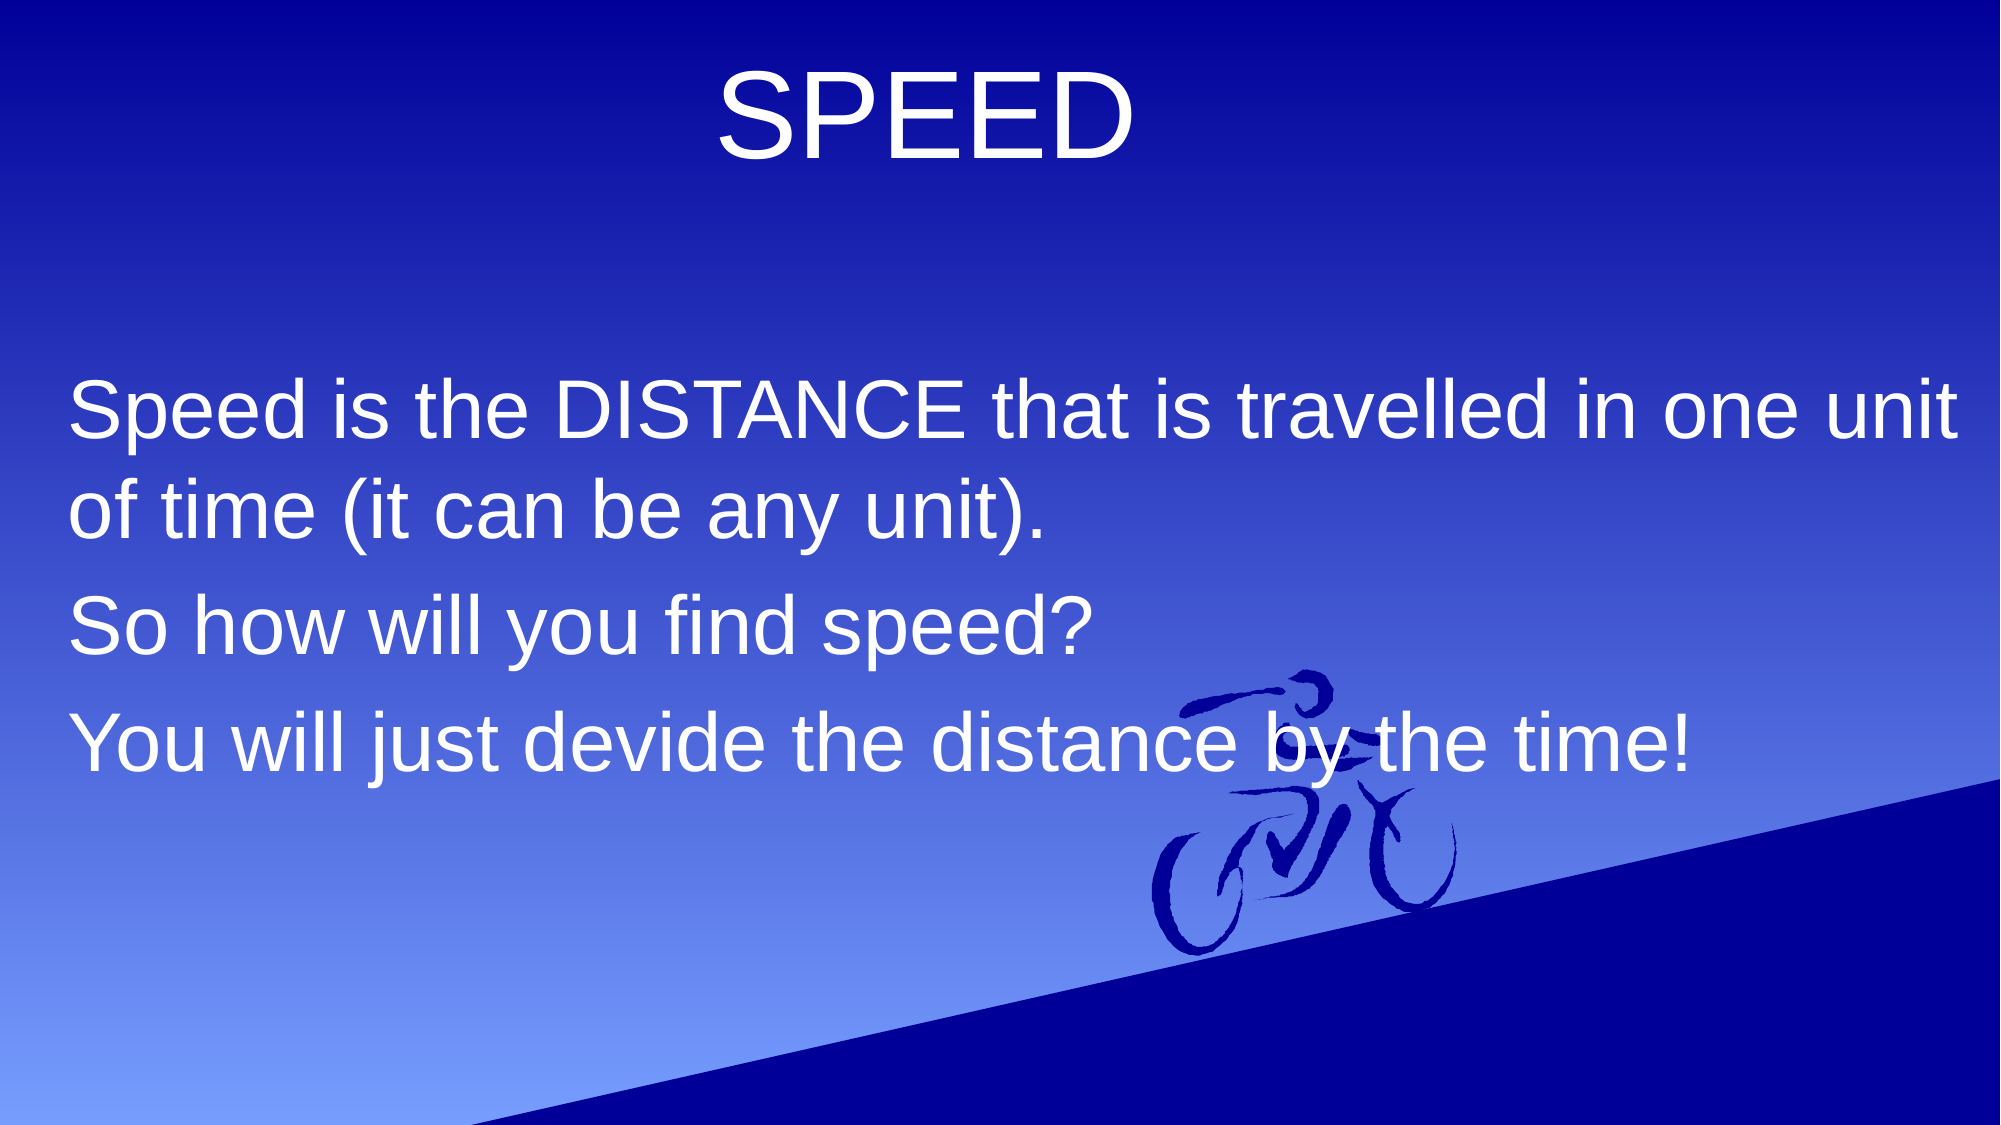

# SPEED
Speed is the DISTANCE that is travelled in one unit of time (it can be any unit).
So how will you find speed?
You will just devide the distance by the time!